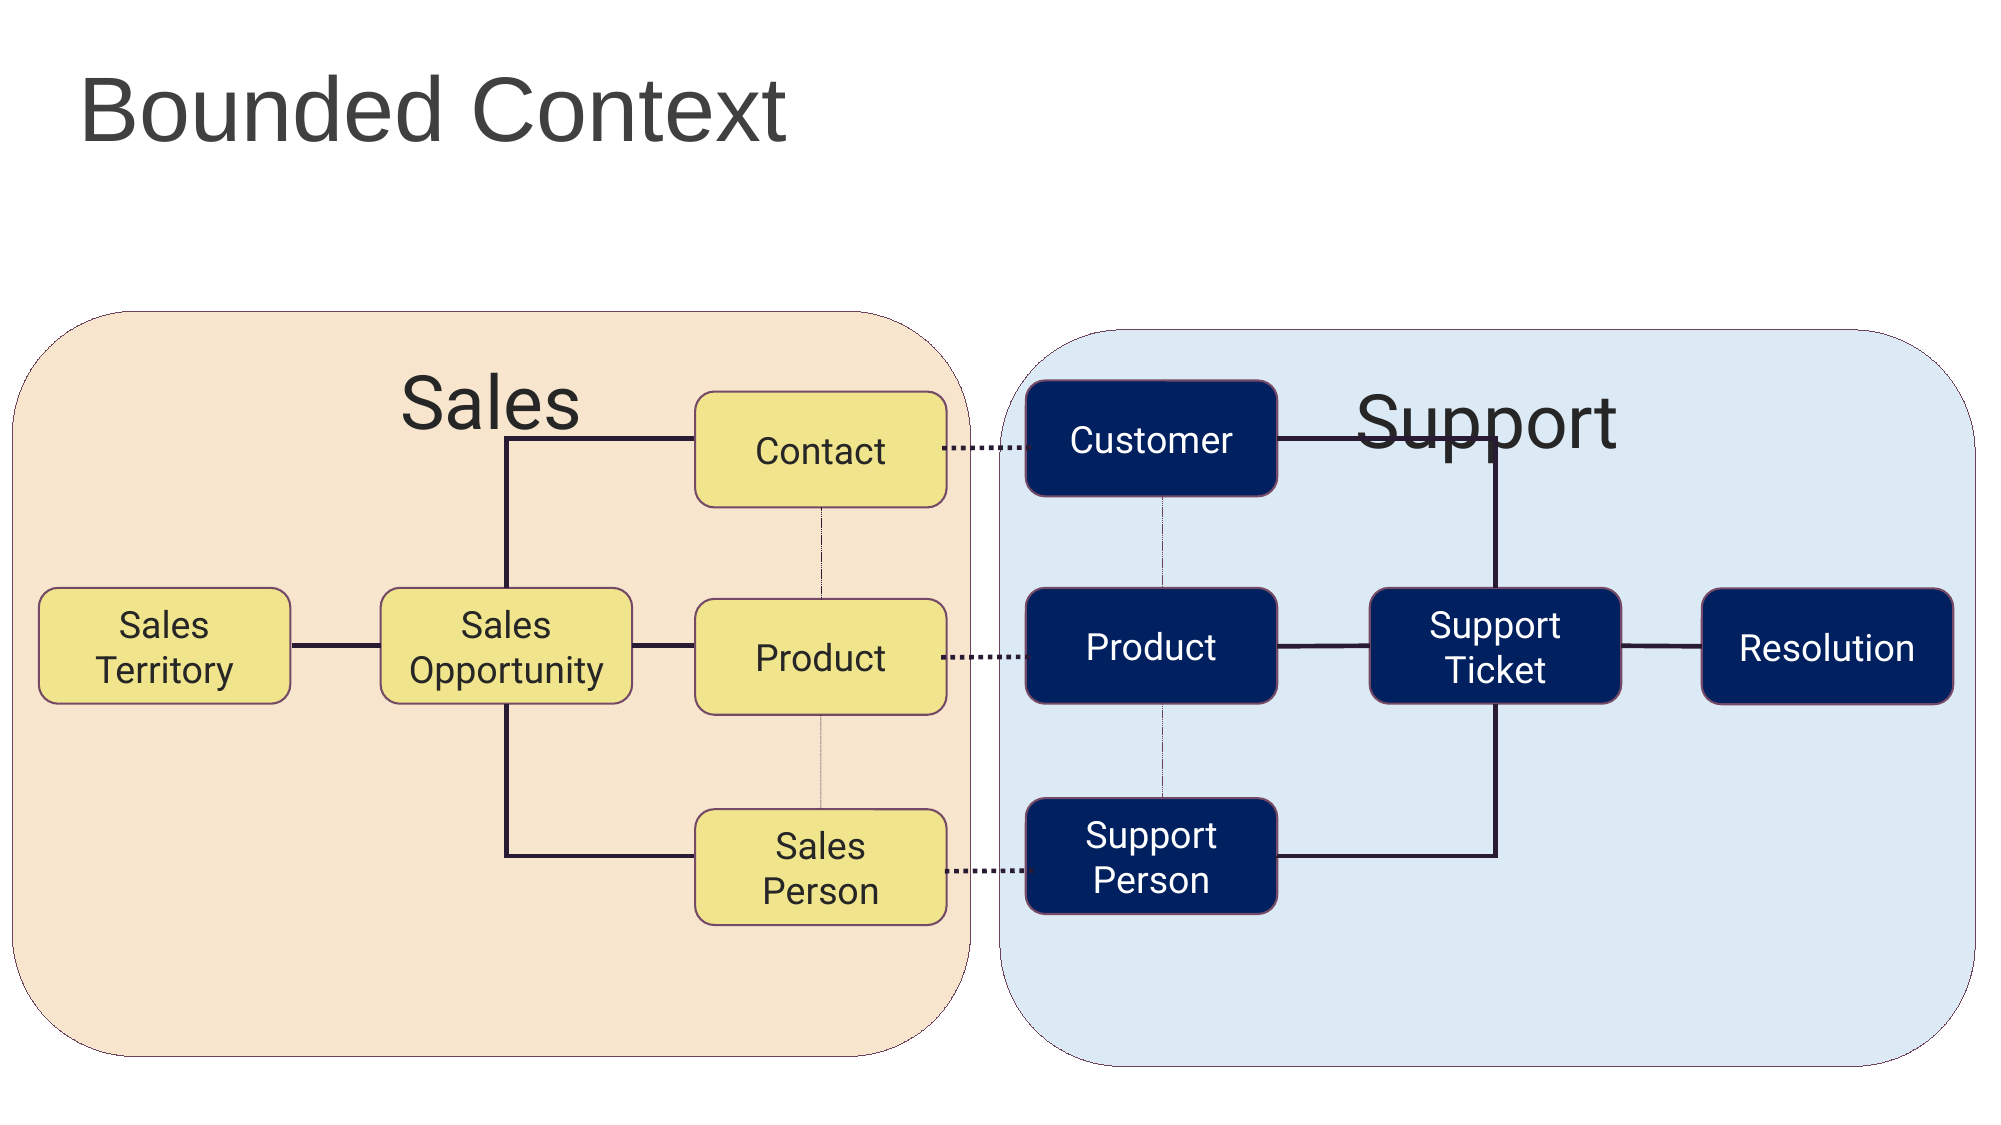

# Bounded Context
Sales
Support
Customer
Contact
Product
Sales Territory
Sales Opportunity
Support Ticket
Resolution
Product
Support Person
Sales Person